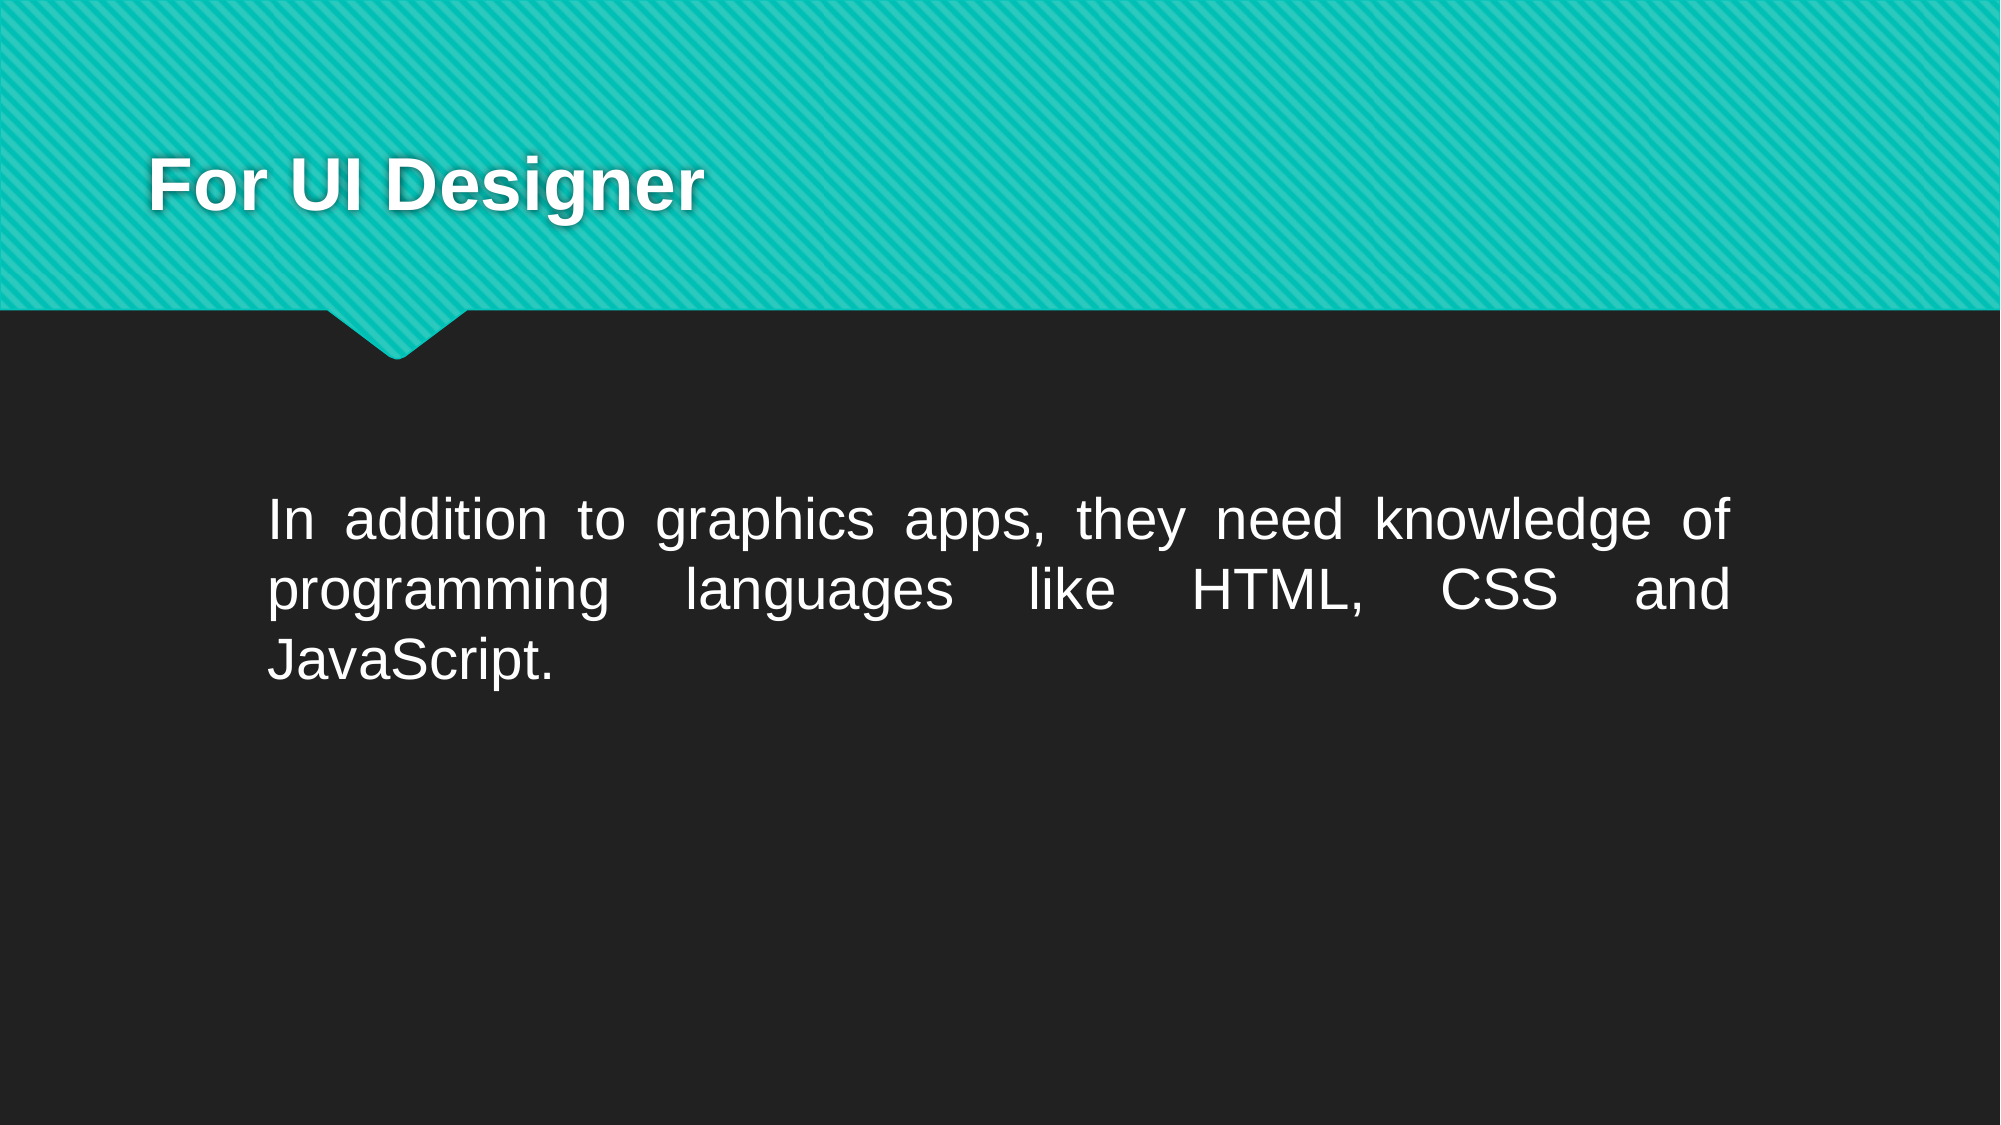

# For UI Designer
In addition to graphics apps, they need knowledge of programming languages like HTML, CSS and JavaScript.